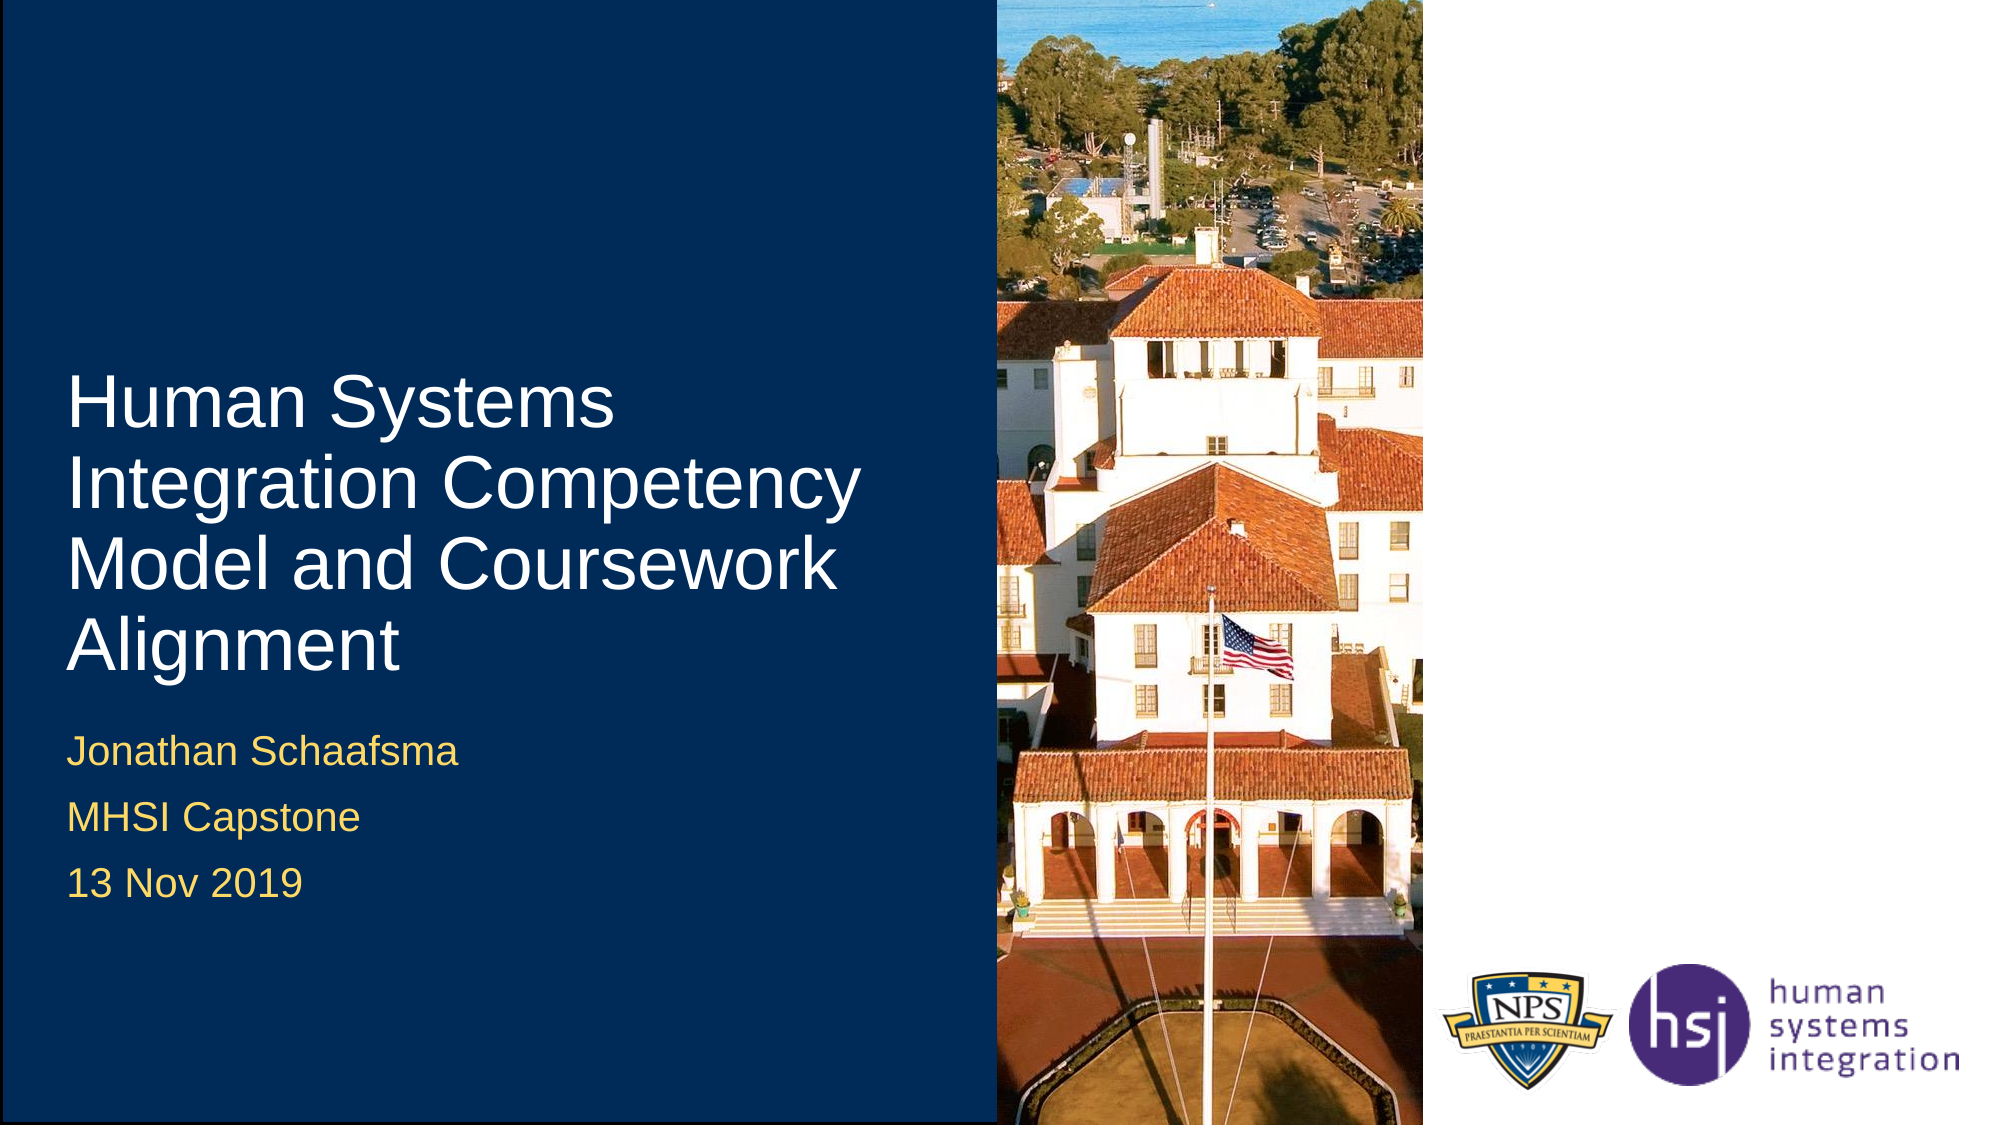

# Human Systems Integration Competency Model and Coursework Alignment
Jonathan Schaafsma
MHSI Capstone
13 Nov 2019